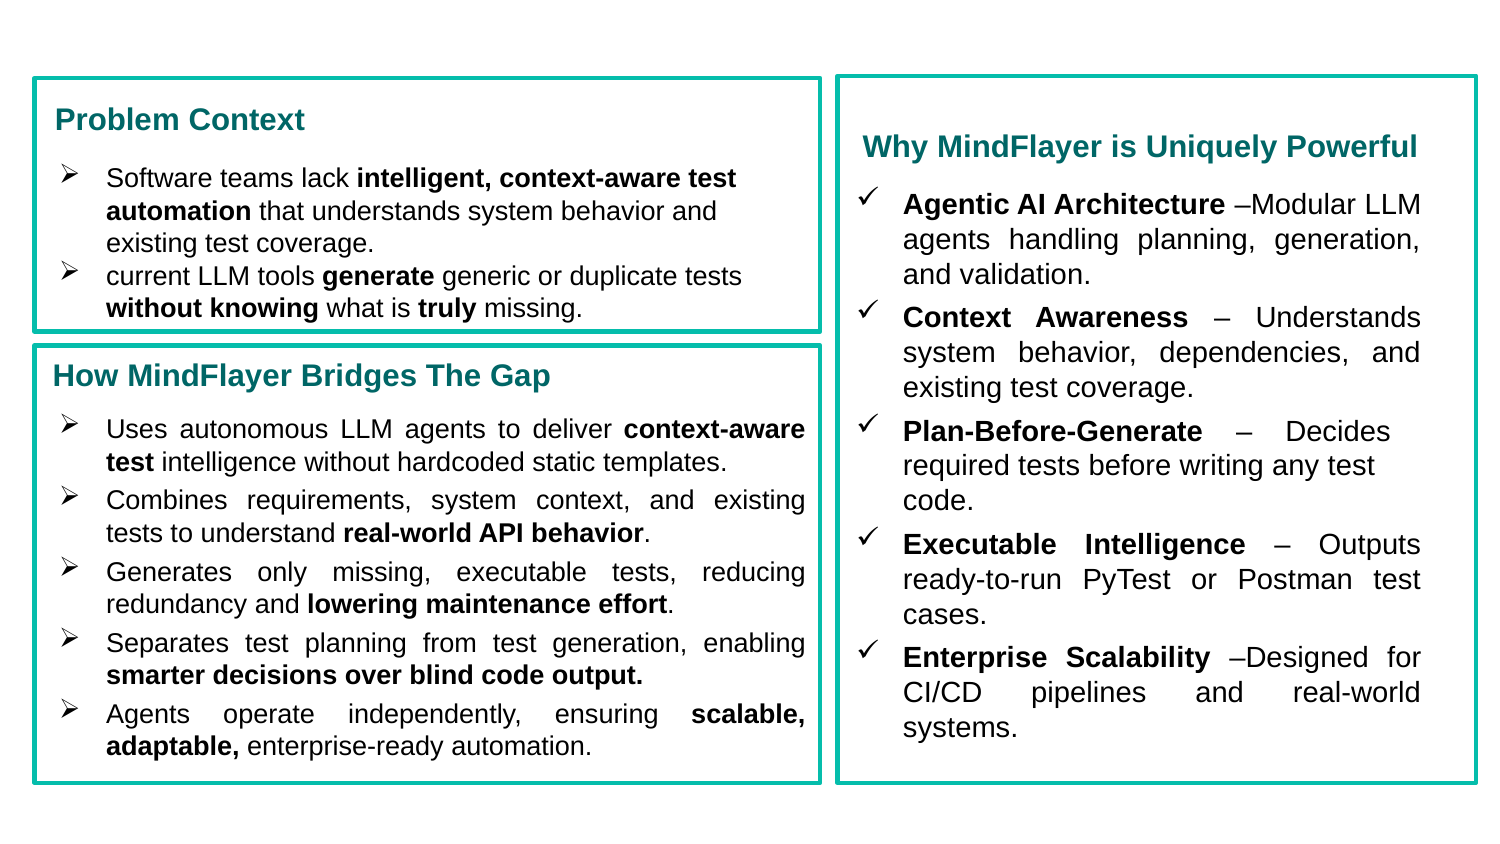

Problem Context
Why MindFlayer is Uniquely Powerful
Software teams lack intelligent, context-aware test automation that understands system behavior and existing test coverage.
current LLM tools generate generic or duplicate tests without knowing what is truly missing.
Agentic AI Architecture –Modular LLM agents handling planning, generation, and validation.
Context Awareness – Understands system behavior, dependencies, and existing test coverage.
Plan-Before-Generate    –    Decides required tests before writing any test code.
Executable Intelligence – Outputs ready-to-run PyTest or Postman test cases.
Enterprise Scalability –Designed for CI/CD pipelines and real-world systems.

How MindFlayer Bridges The Gap
# hi
Uses autonomous LLM agents to deliver context-aware test intelligence without hardcoded static templates.
Combines requirements, system context, and existing tests to understand real-world API behavior.
Generates only missing, executable tests, reducing redundancy and lowering maintenance effort.
Separates test planning from test generation, enabling smarter decisions over blind code output.
Agents operate independently, ensuring scalable, adaptable, enterprise-ready automation.
hello